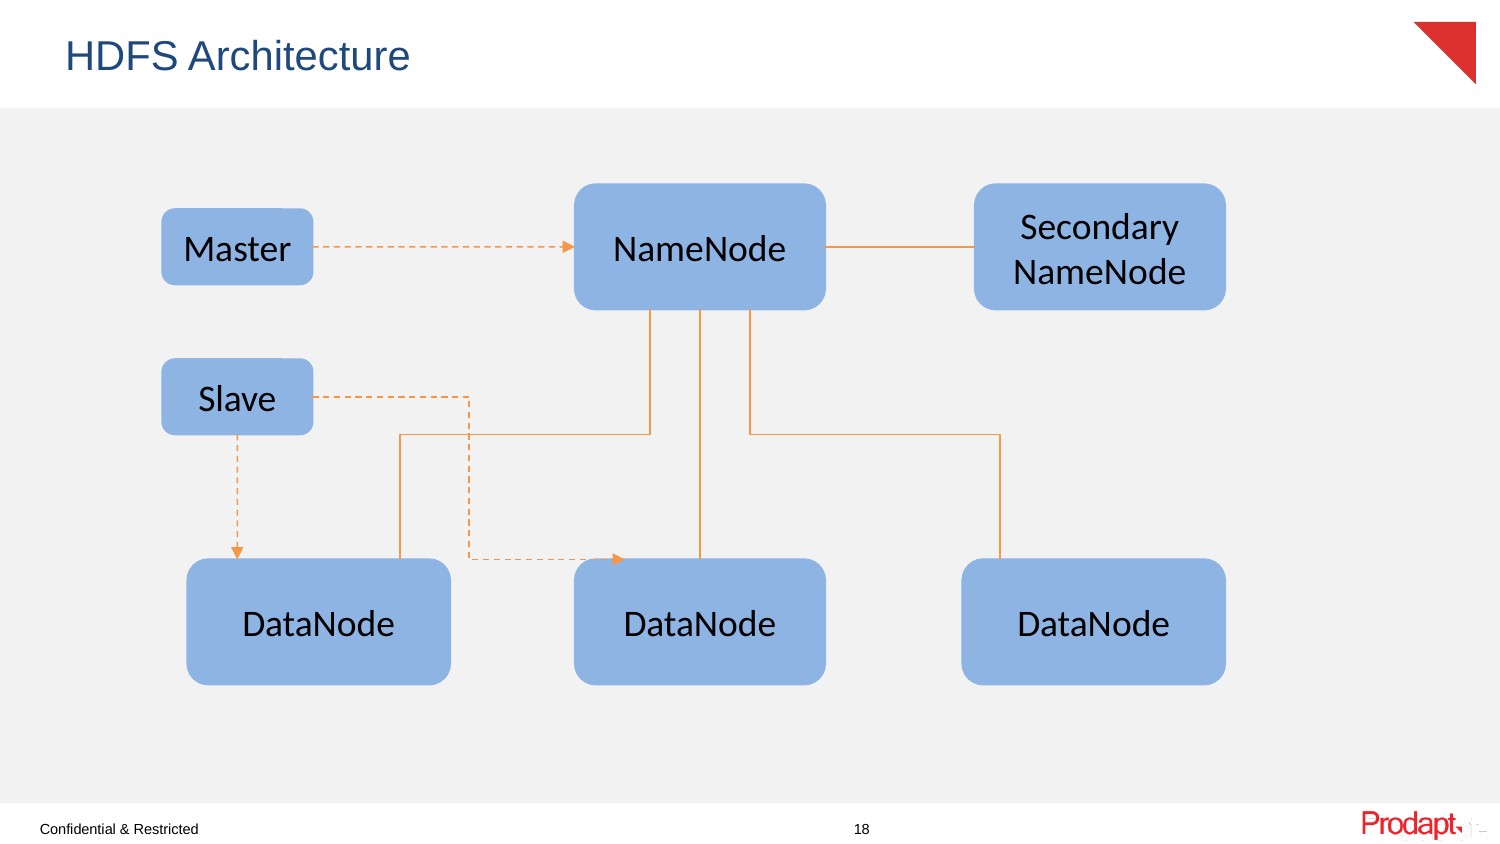

# HDFS Architecture
NameNode
Secondary
NameNode
Master
Slave
DataNode
DataNode
DataNode
18